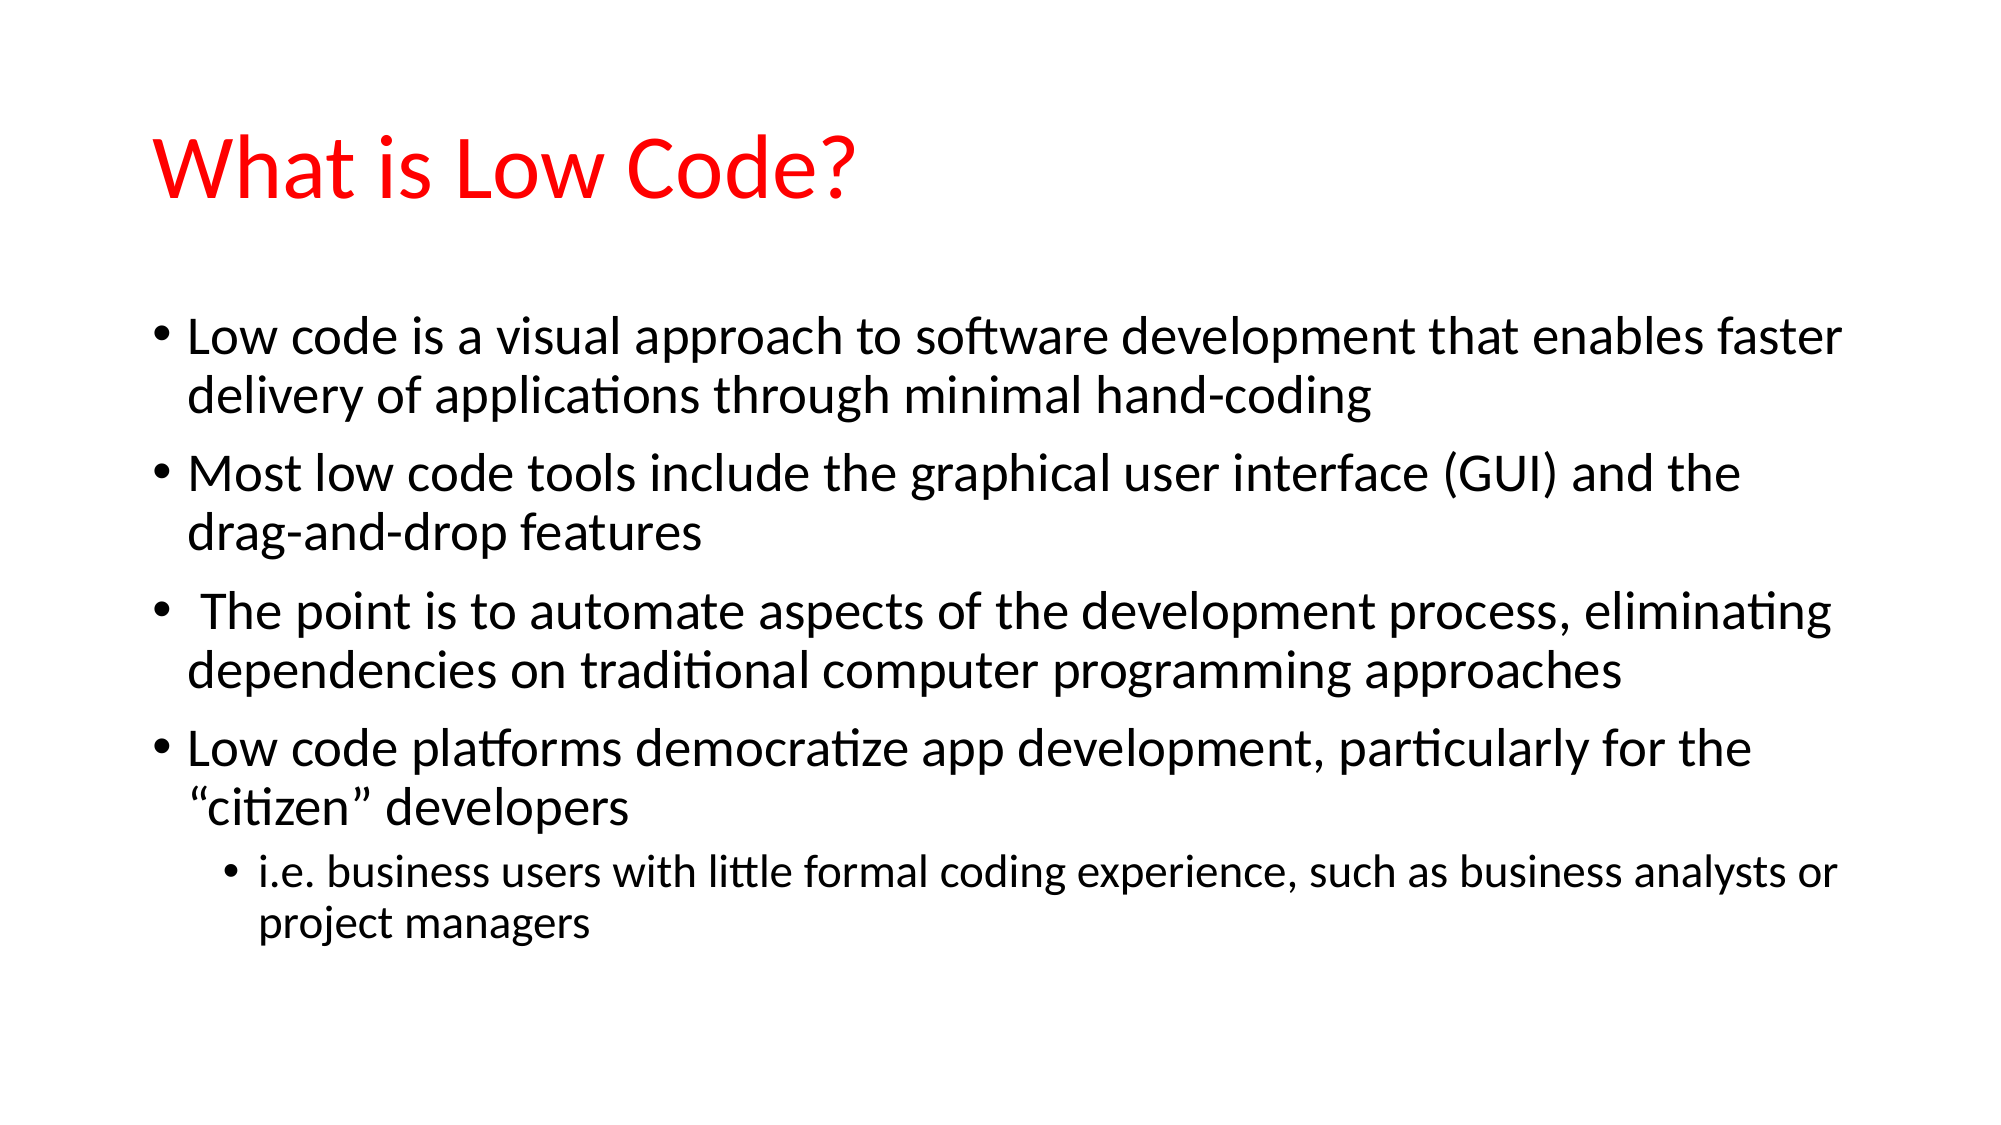

# What is Low Code?
Low code is a visual approach to software development that enables faster delivery of applications through minimal hand-coding
Most low code tools include the graphical user interface (GUI) and the drag-and-drop features
 The point is to automate aspects of the development process, eliminating dependencies on traditional computer programming approaches
Low code platforms democratize app development, particularly for the “citizen” developers
i.e. business users with little formal coding experience, such as business analysts or project managers